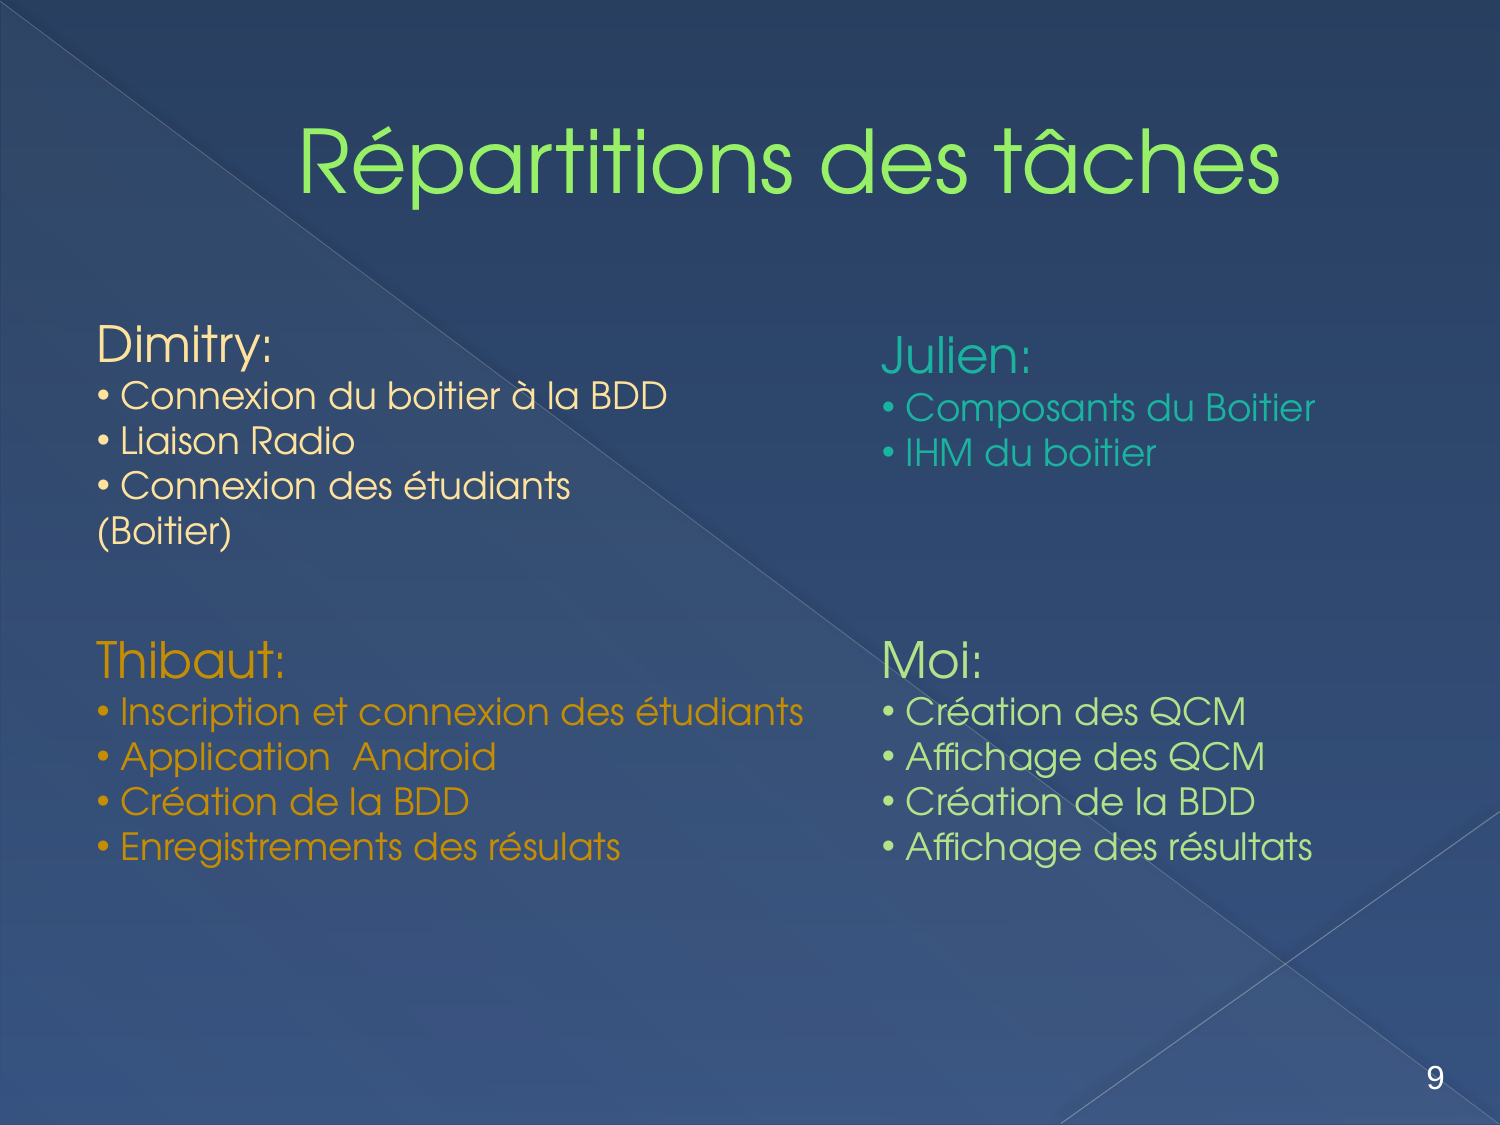

# Répartitions des tâches
Dimitry:
 Connexion du boitier à la BDD
 Liaison Radio
 Connexion des étudiants (Boitier)
Julien:
 Composants du Boitier
 IHM du boitier
Thibaut:
 Inscription et connexion des étudiants
 Application  Android
 Création de la BDD
 Enregistrements des résulats
Moi:
 Création des QCM
 Affichage des QCM
 Création de la BDD
 Affichage des résultats
9